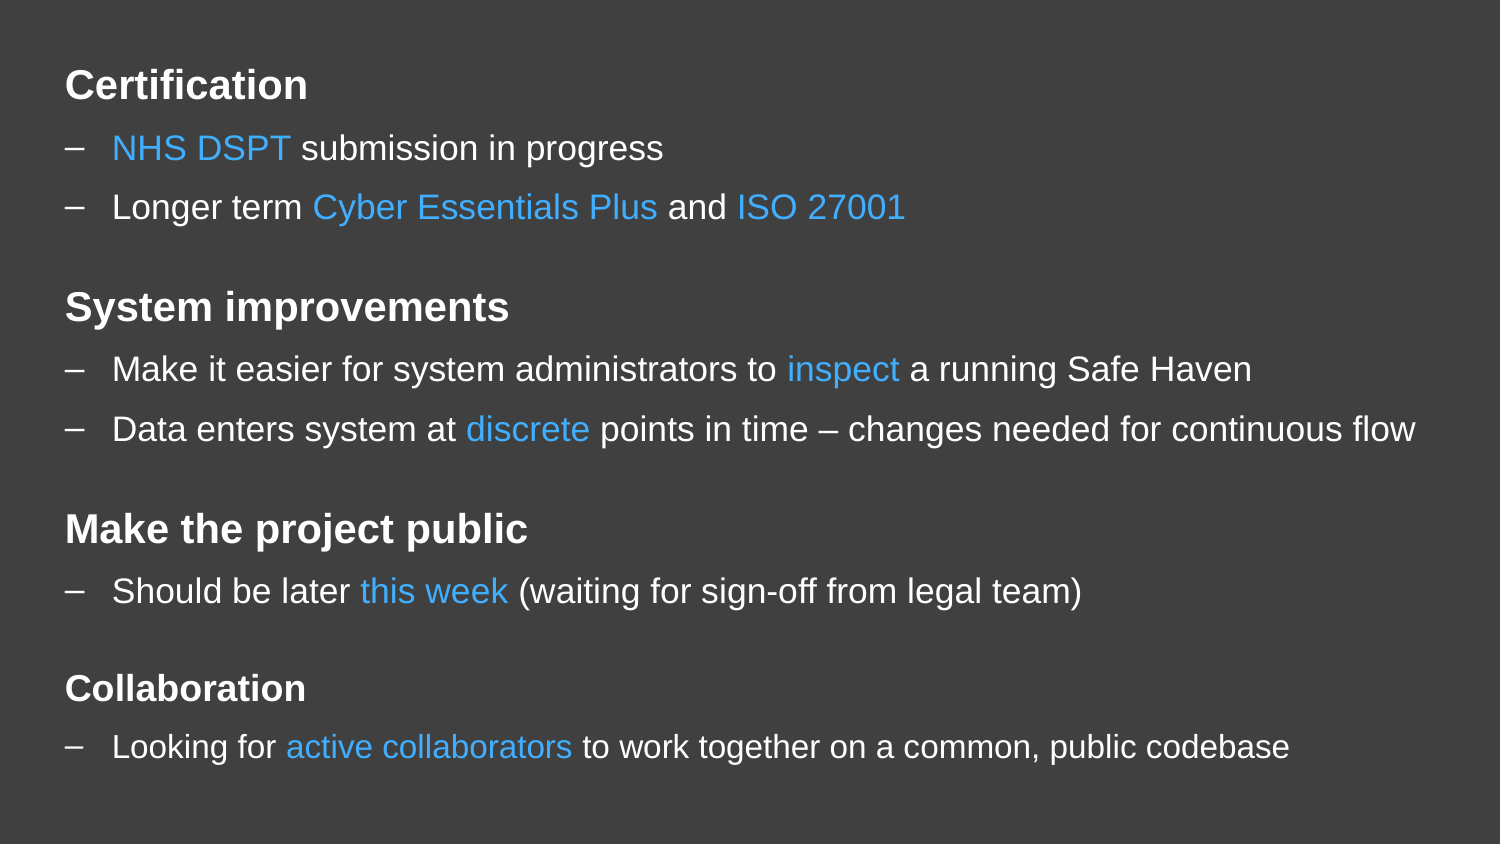

Certification
NHS DSPT submission in progress
Longer term Cyber Essentials Plus and ISO 27001

System improvements
Make it easier for system administrators to inspect a running Safe Haven
Data enters system at discrete points in time – changes needed for continuous flow

Make the project public
Should be later this week (waiting for sign-off from legal team)

Collaboration
Looking for active collaborators to work together on a common, public codebase